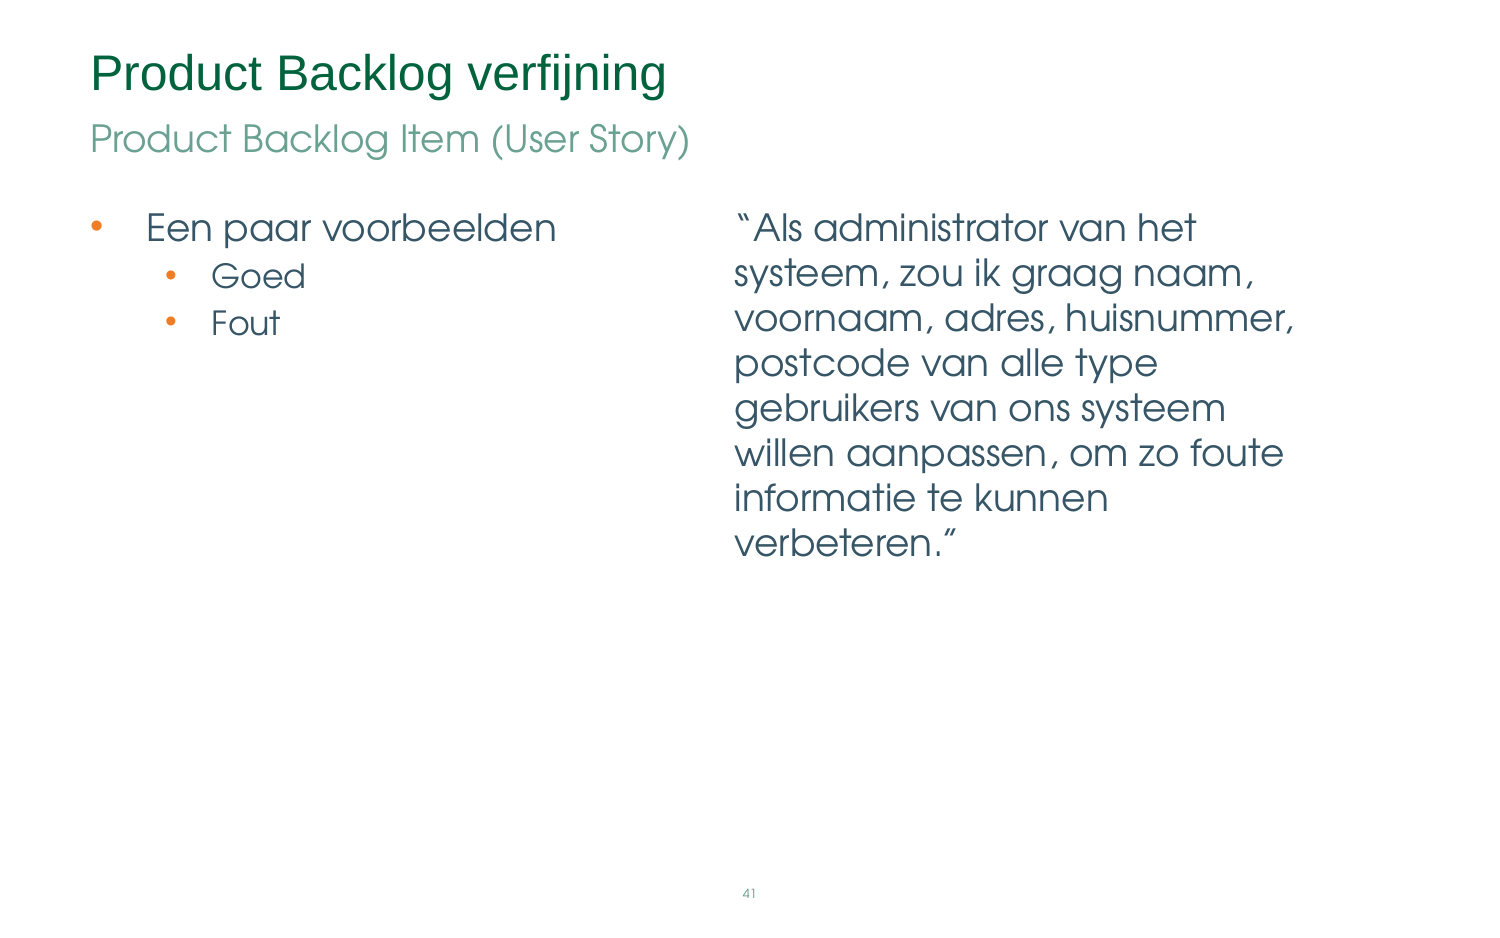

# Product Backlog verfijning
Product Backlog Item (User Story)
Een paar voorbeelden
Goed
Fout

“Als administrator van het systeem, zou ik graag naam, voornaam, adres, huisnummer, postcode van alle type gebruikers van ons systeem willen aanpassen, om zo foute informatie te kunnen verbeteren.”
41